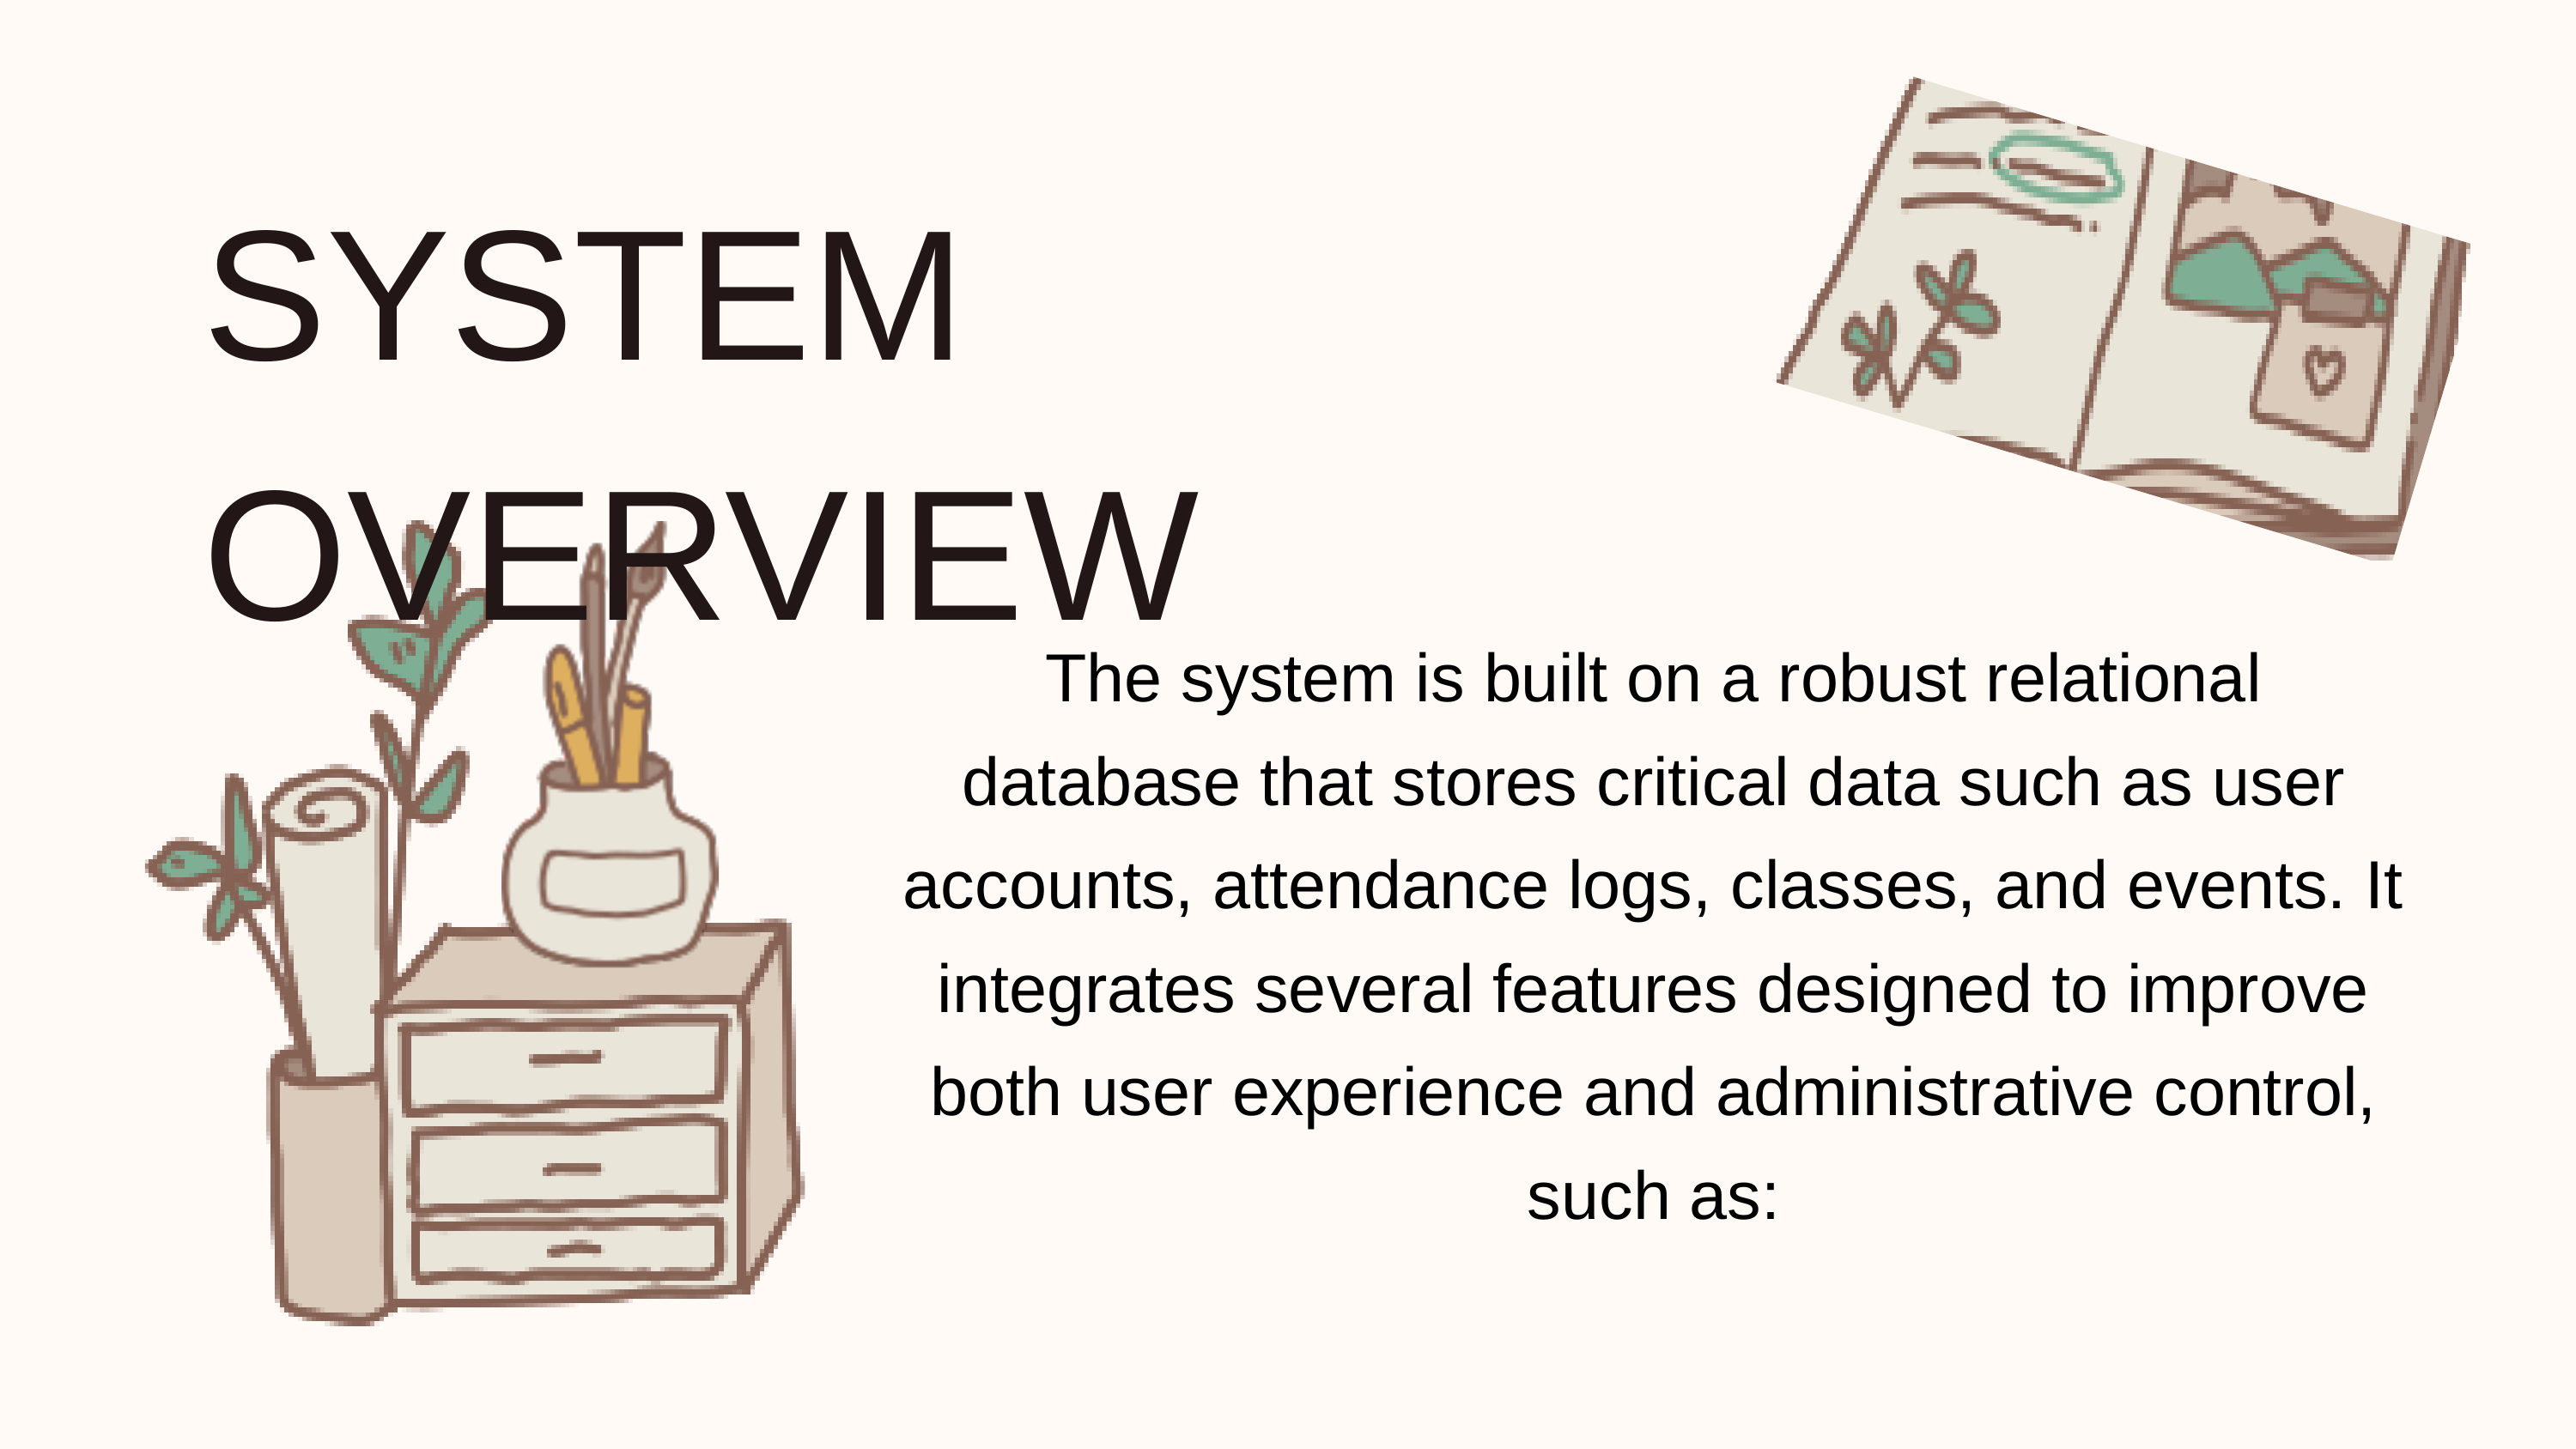

SYSTEM OVERVIEW

The system is built on a robust relational database that stores critical data such as user accounts, attendance logs, classes, and events. It integrates several features designed to improve both user experience and administrative control, such as: